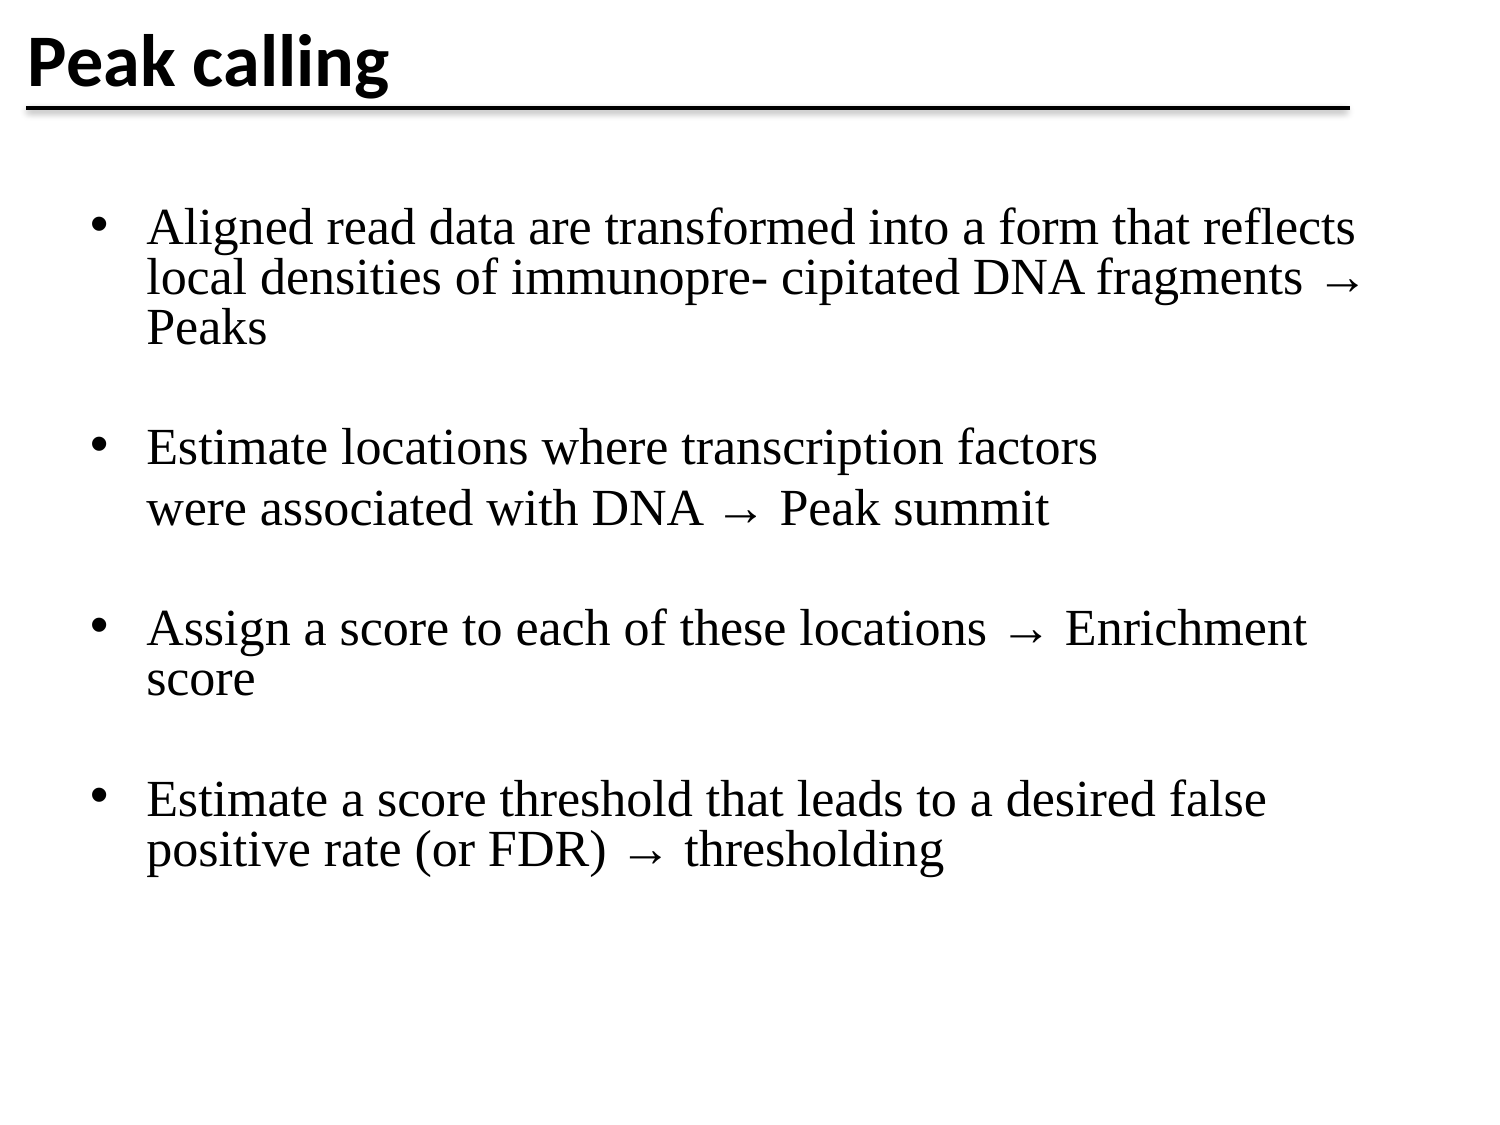

# Peak calling
Aligned read data are transformed into a form that reflects local densities of immunopre- cipitated DNA fragments → Peaks

Estimate locations where transcription factors
	were associated with DNA → Peak summit

Assign a score to each of these locations → Enrichment score

Estimate a score threshold that leads to a desired false positive rate (or FDR) → thresholding